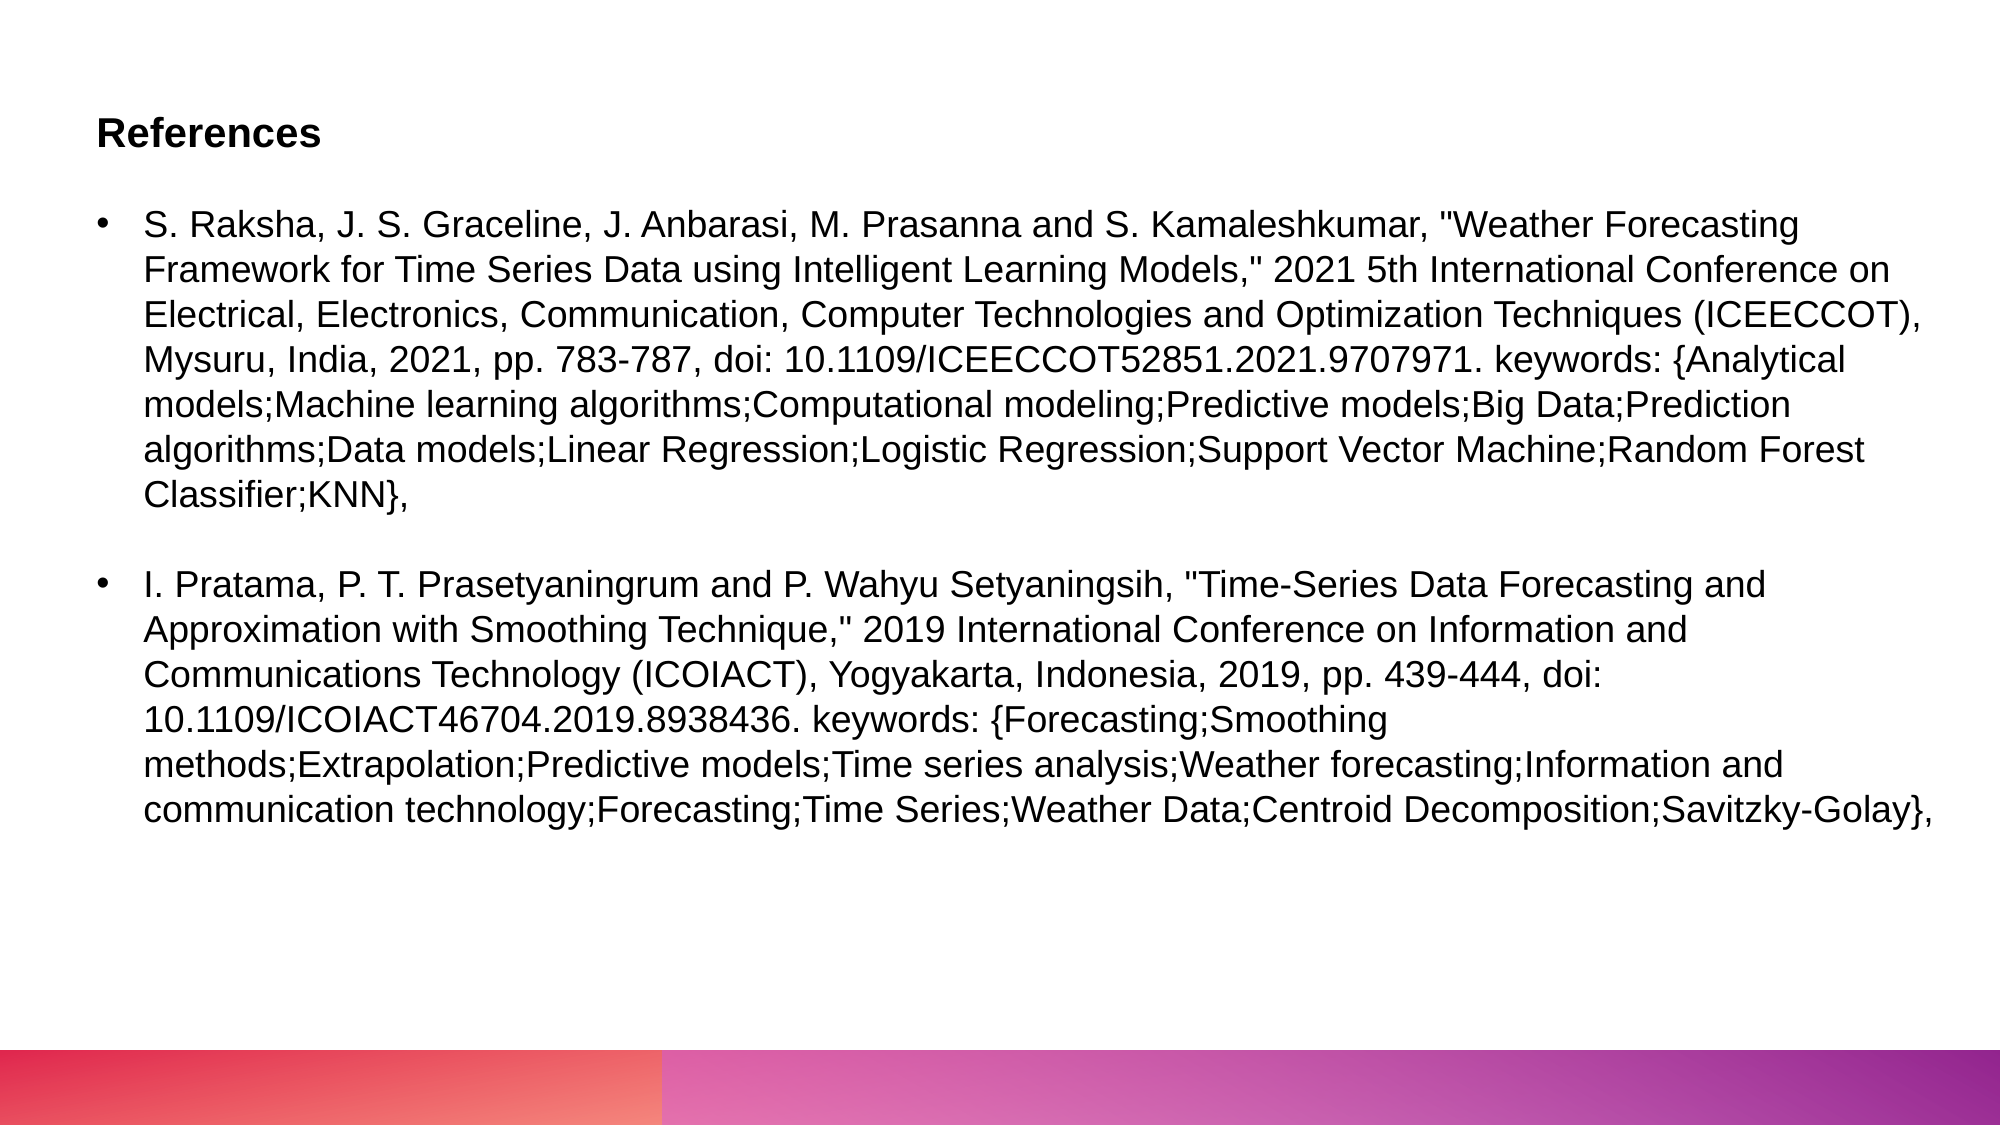

References

S. Raksha, J. S. Graceline, J. Anbarasi, M. Prasanna and S. Kamaleshkumar, "Weather Forecasting Framework for Time Series Data using Intelligent Learning Models," 2021 5th International Conference on Electrical, Electronics, Communication, Computer Technologies and Optimization Techniques (ICEECCOT), Mysuru, India, 2021, pp. 783-787, doi: 10.1109/ICEECCOT52851.2021.9707971. keywords: {Analytical models;Machine learning algorithms;Computational modeling;Predictive models;Big Data;Prediction algorithms;Data models;Linear Regression;Logistic Regression;Support Vector Machine;Random Forest Classifier;KNN},

I. Pratama, P. T. Prasetyaningrum and P. Wahyu Setyaningsih, "Time-Series Data Forecasting and Approximation with Smoothing Technique," 2019 International Conference on Information and Communications Technology (ICOIACT), Yogyakarta, Indonesia, 2019, pp. 439-444, doi: 10.1109/ICOIACT46704.2019.8938436. keywords: {Forecasting;Smoothing methods;Extrapolation;Predictive models;Time series analysis;Weather forecasting;Information and communication technology;Forecasting;Time Series;Weather Data;Centroid Decomposition;Savitzky-Golay},